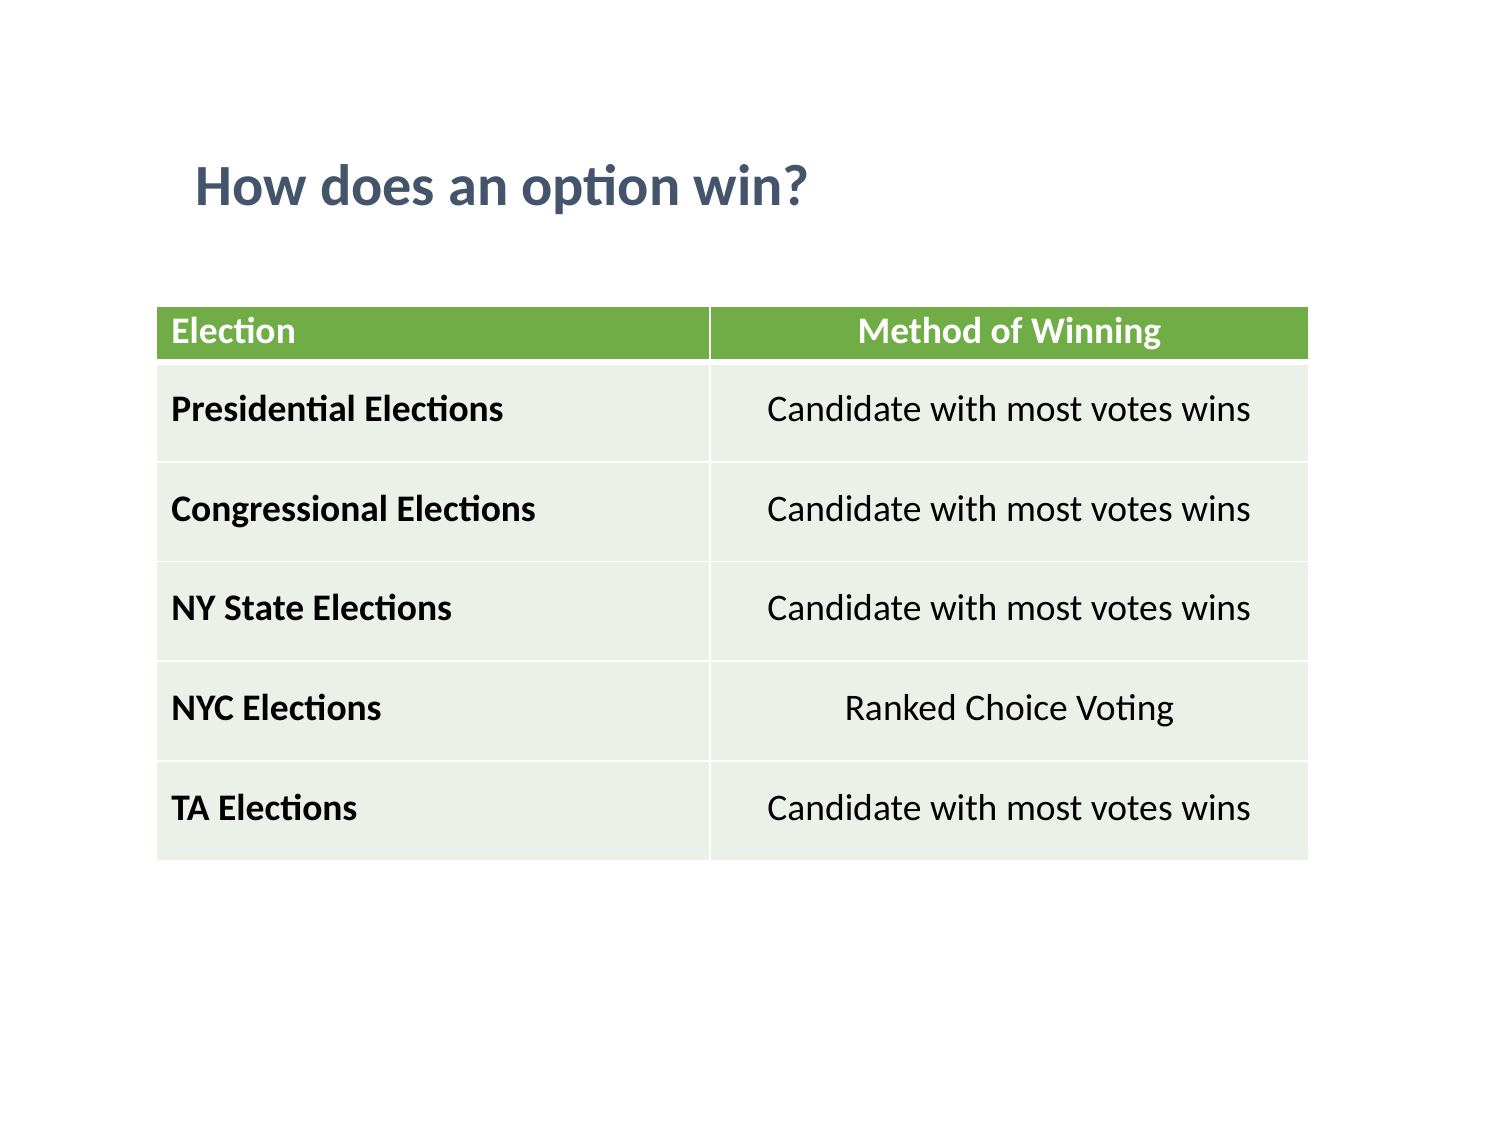

How does an option win?
| Election | Method of Winning |
| --- | --- |
| Presidential Elections | Candidate with most votes wins |
| Congressional Elections | Candidate with most votes wins |
| NY State Elections | Candidate with most votes wins |
| NYC Elections | Ranked Choice Voting |
| TA Elections | Candidate with most votes wins |